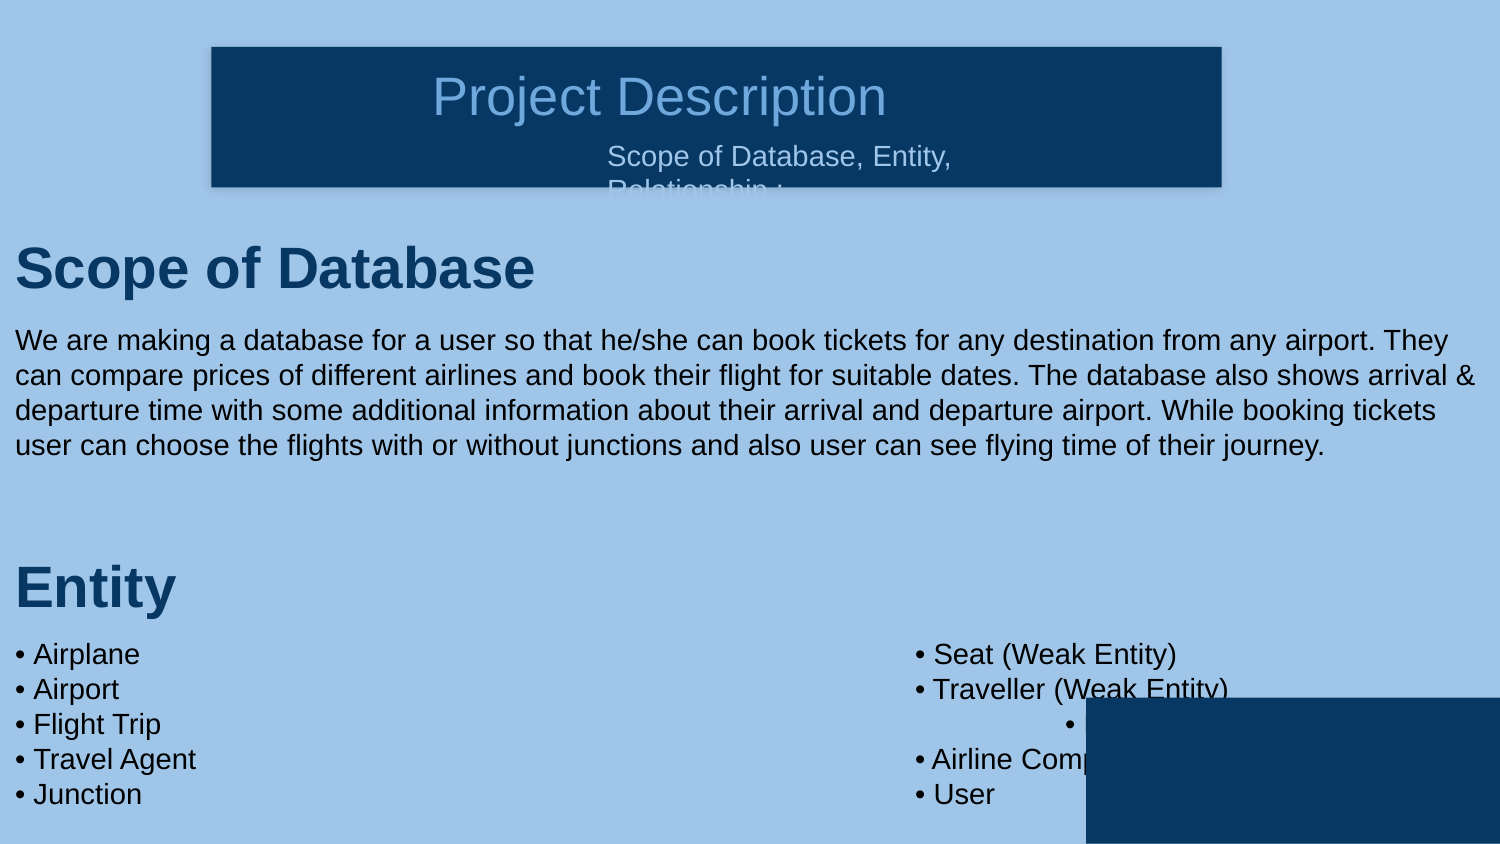

Project Description
Scope of Database, Entity, Relationship :
Scope of Database
We are making a database for a user so that he/she can book tickets for any destination from any airport. They can compare prices of different airlines and book their flight for suitable dates. The database also shows arrival & departure time with some additional information about their arrival and departure airport. While booking tickets user can choose the flights with or without junctions and also user can see flying time of their journey.

• Airplane 						• Seat (Weak Entity)
• Airport 						• Traveller (Weak Entity)
• Flight Trip 						• Fare (Weak Entity)
• Travel Agent 					• Airline Company (Weak Entity)
• Junction 						• User
Entity